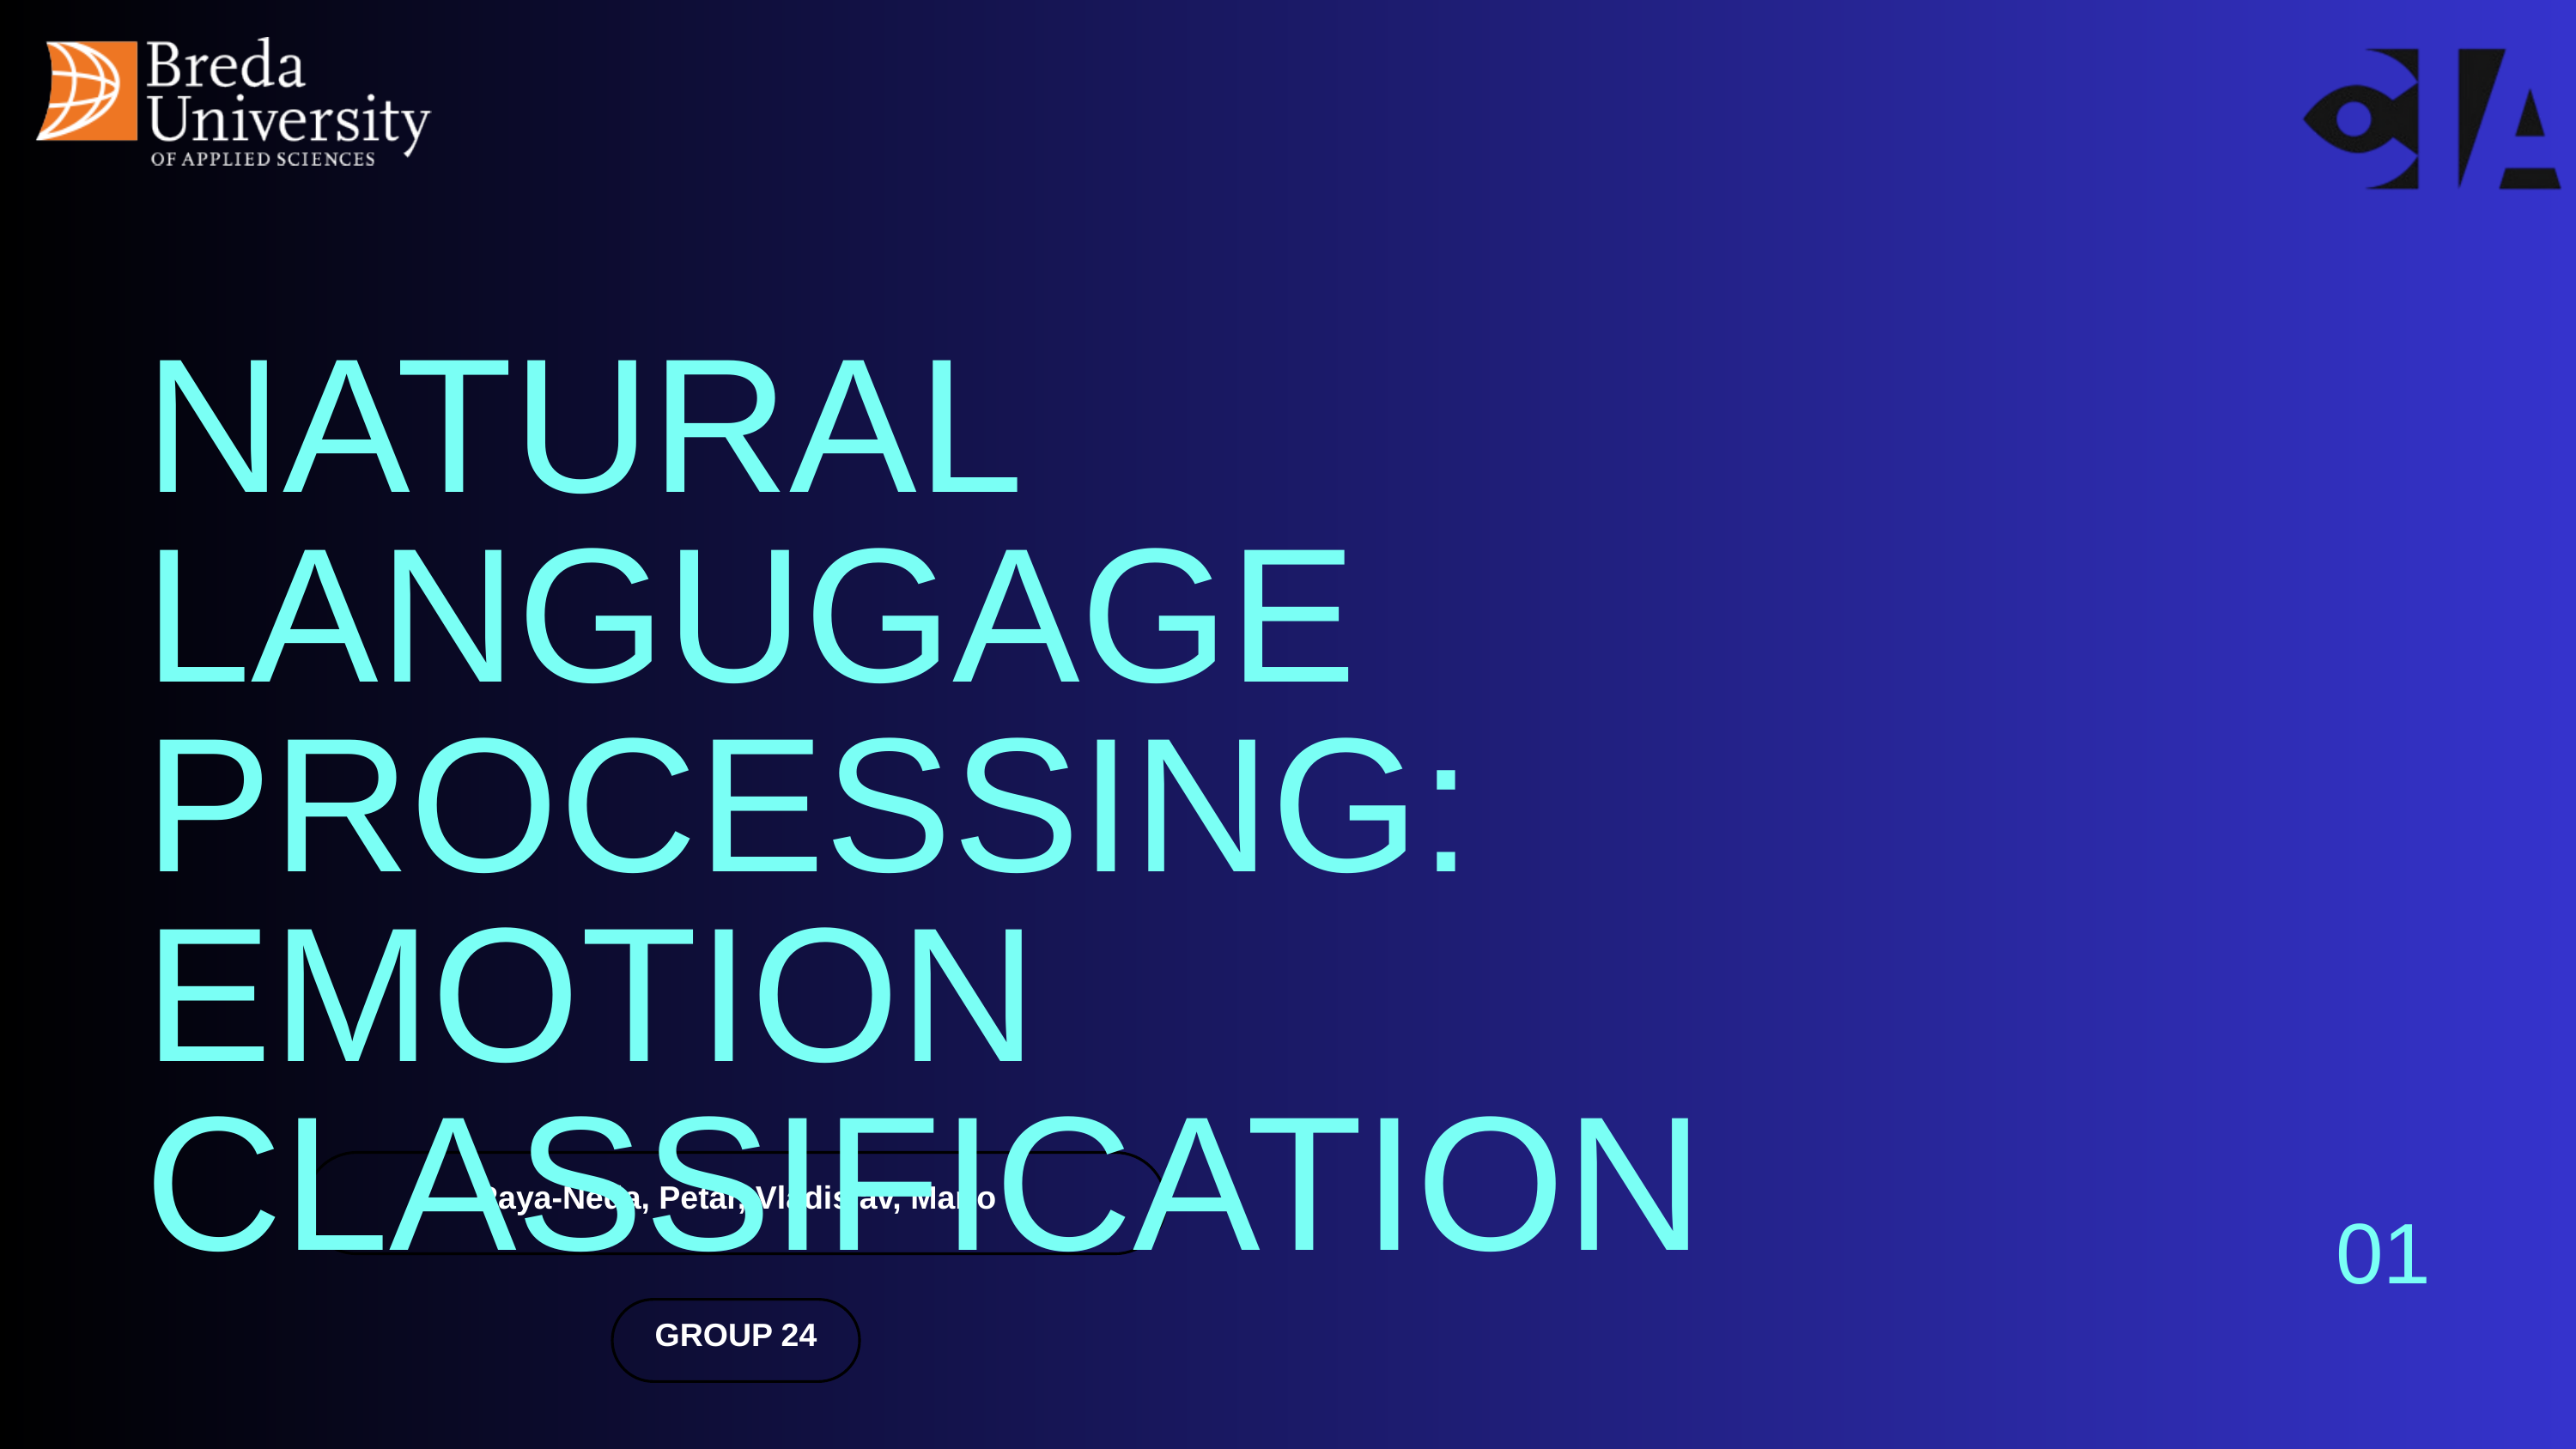

NATURAL LANGUGAGE PROCESSING:
EMOTION CLASSIFICATION

Raya-Neda, Petar, Vladislav, Mario
01

GROUP 24